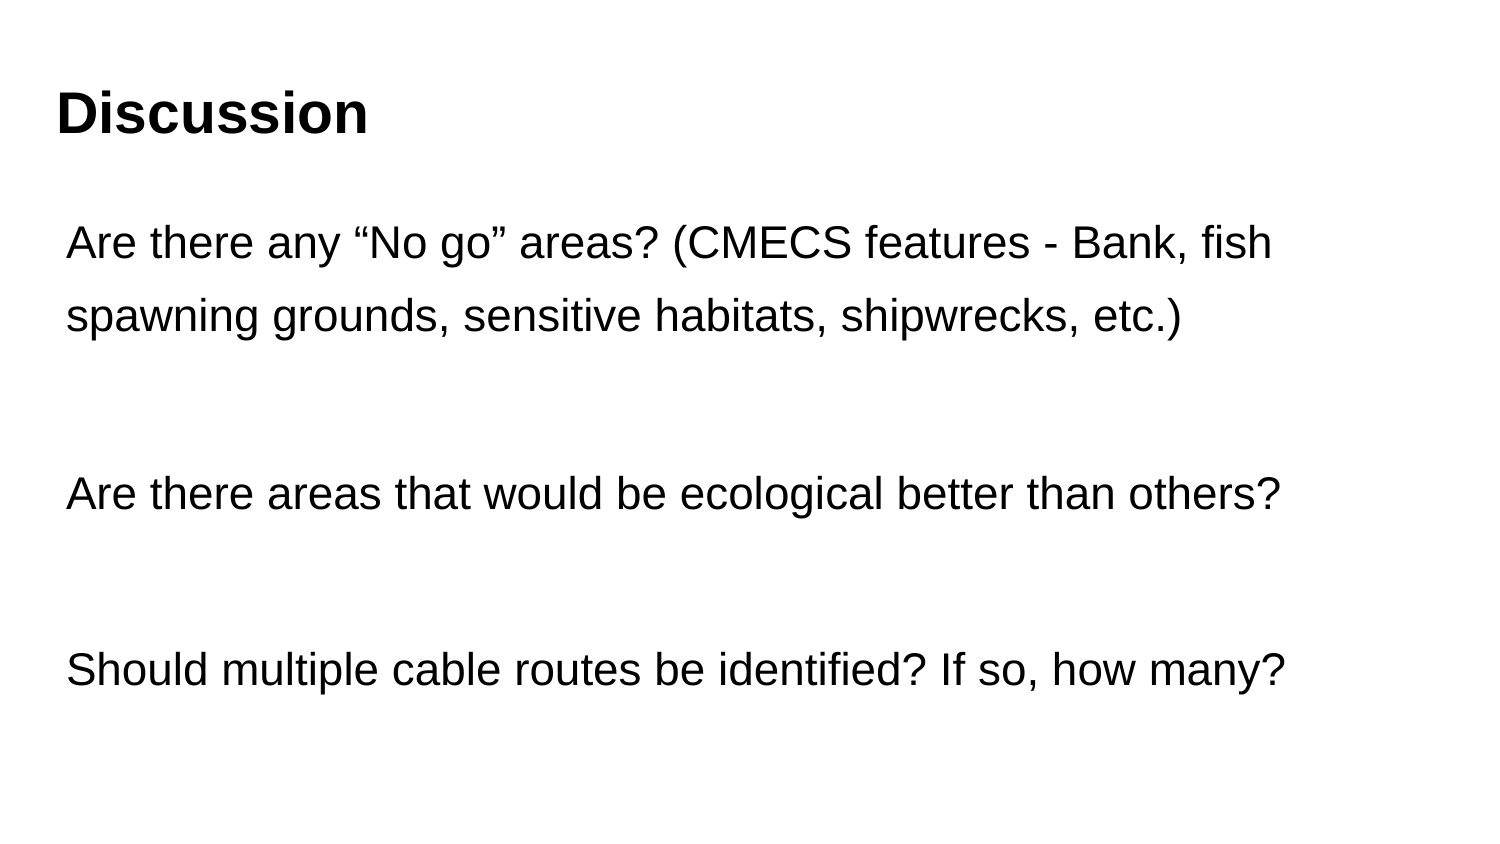

# Discussion
Are there any “No go” areas? (CMECS features - Bank, fish spawning grounds, sensitive habitats, shipwrecks, etc.)

Are there areas that would be ecological better than others?

Should multiple cable routes be identified? If so, how many?